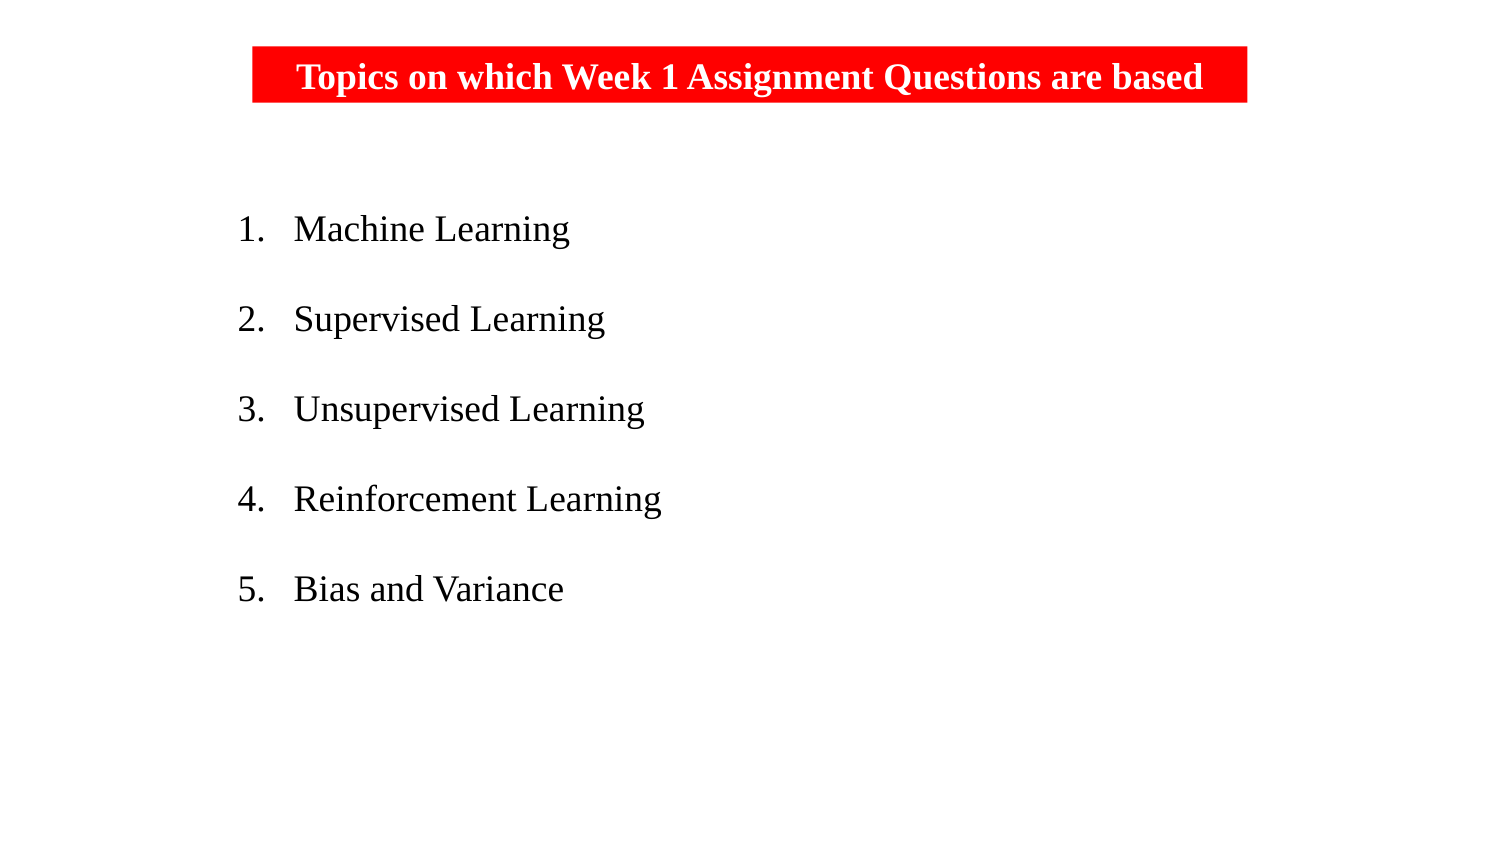

Topics on which Week 1 Assignment Questions are based
Machine Learning

Supervised Learning

Unsupervised Learning

Reinforcement Learning

Bias and Variance